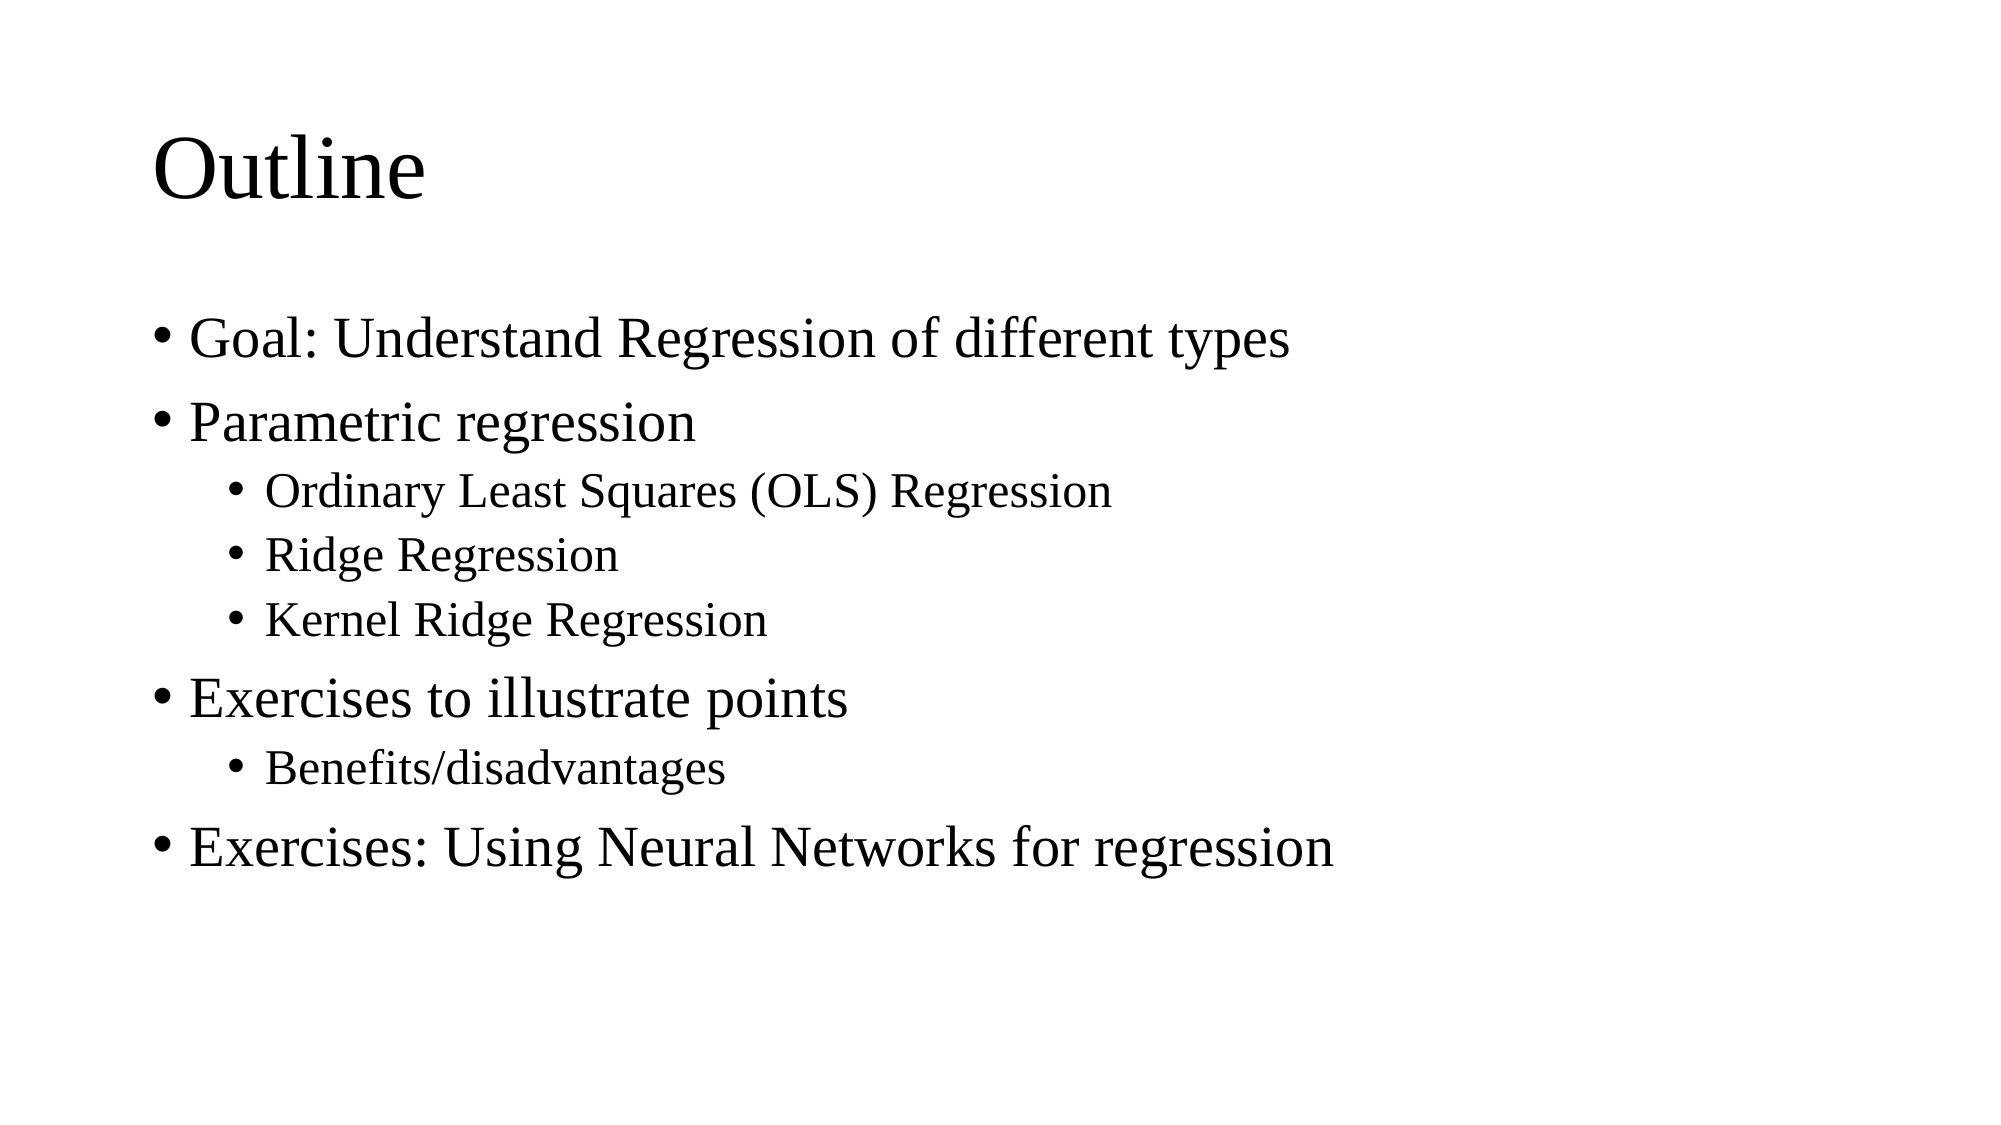

# Outline
Goal: Understand Regression of different types
Parametric regression
Ordinary Least Squares (OLS) Regression
Ridge Regression
Kernel Ridge Regression
Exercises to illustrate points
Benefits/disadvantages
Exercises: Using Neural Networks for regression